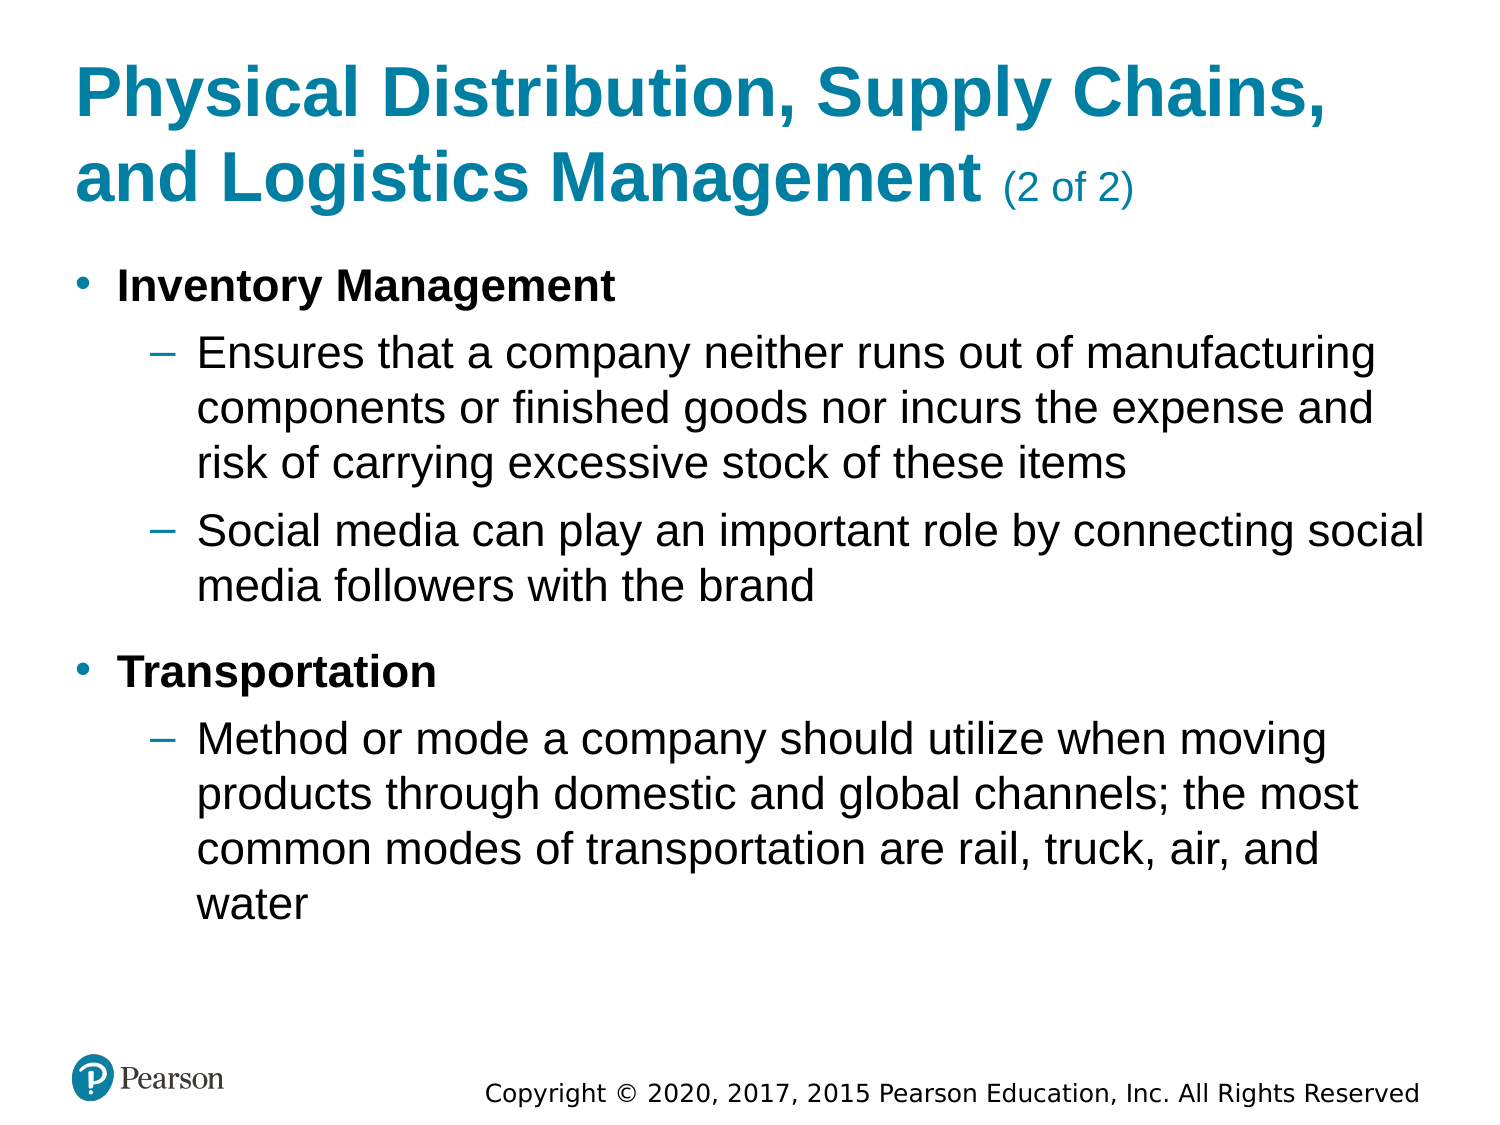

# Physical Distribution, Supply Chains, and Logistics Management (2 of 2)
Inventory Management
Ensures that a company neither runs out of manufacturing components or finished goods nor incurs the expense and risk of carrying excessive stock of these items
Social media can play an important role by connecting social media followers with the brand
Transportation
Method or mode a company should utilize when moving products through domestic and global channels; the most common modes of transportation are rail, truck, air, and water